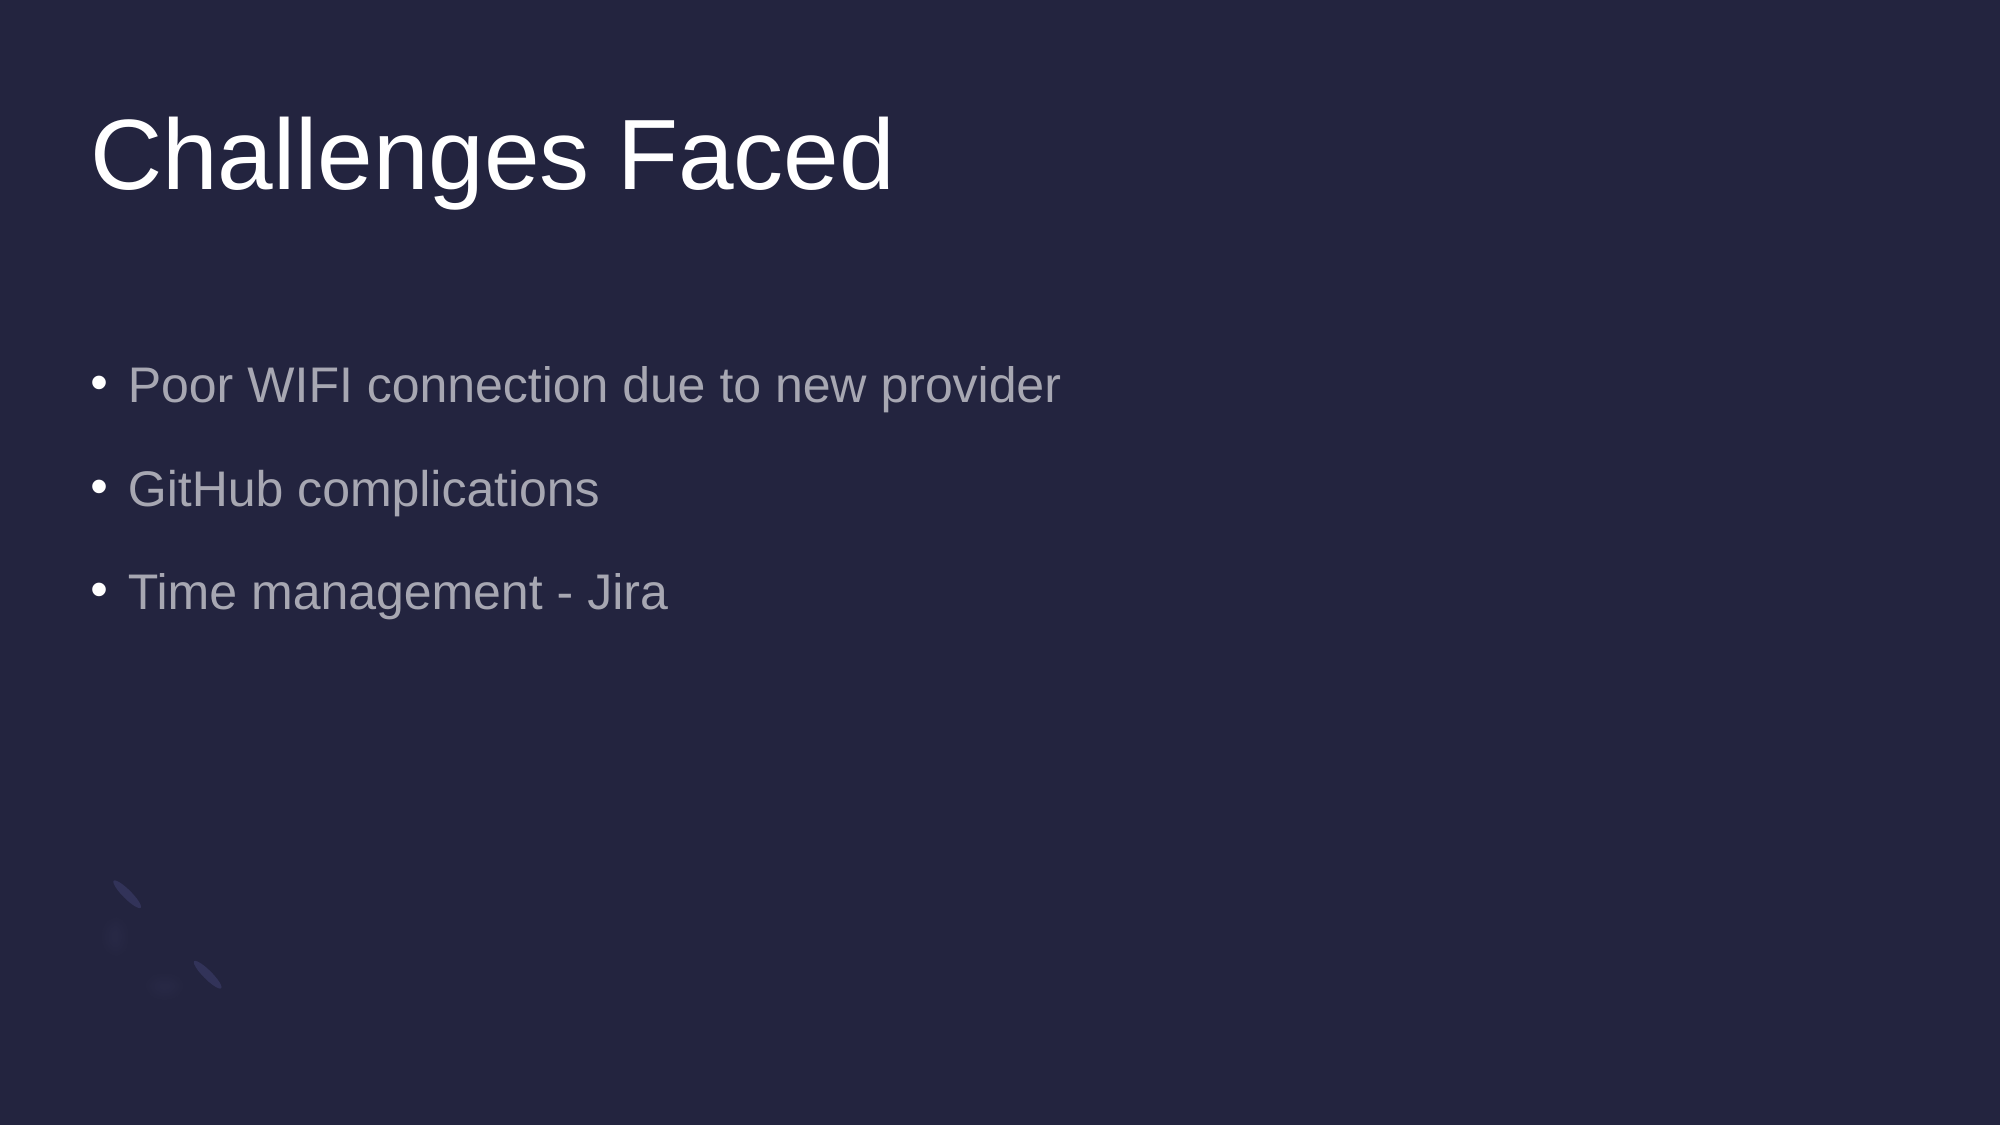

# Challenges Faced
Poor WIFI connection due to new provider
GitHub complications
Time management - Jira